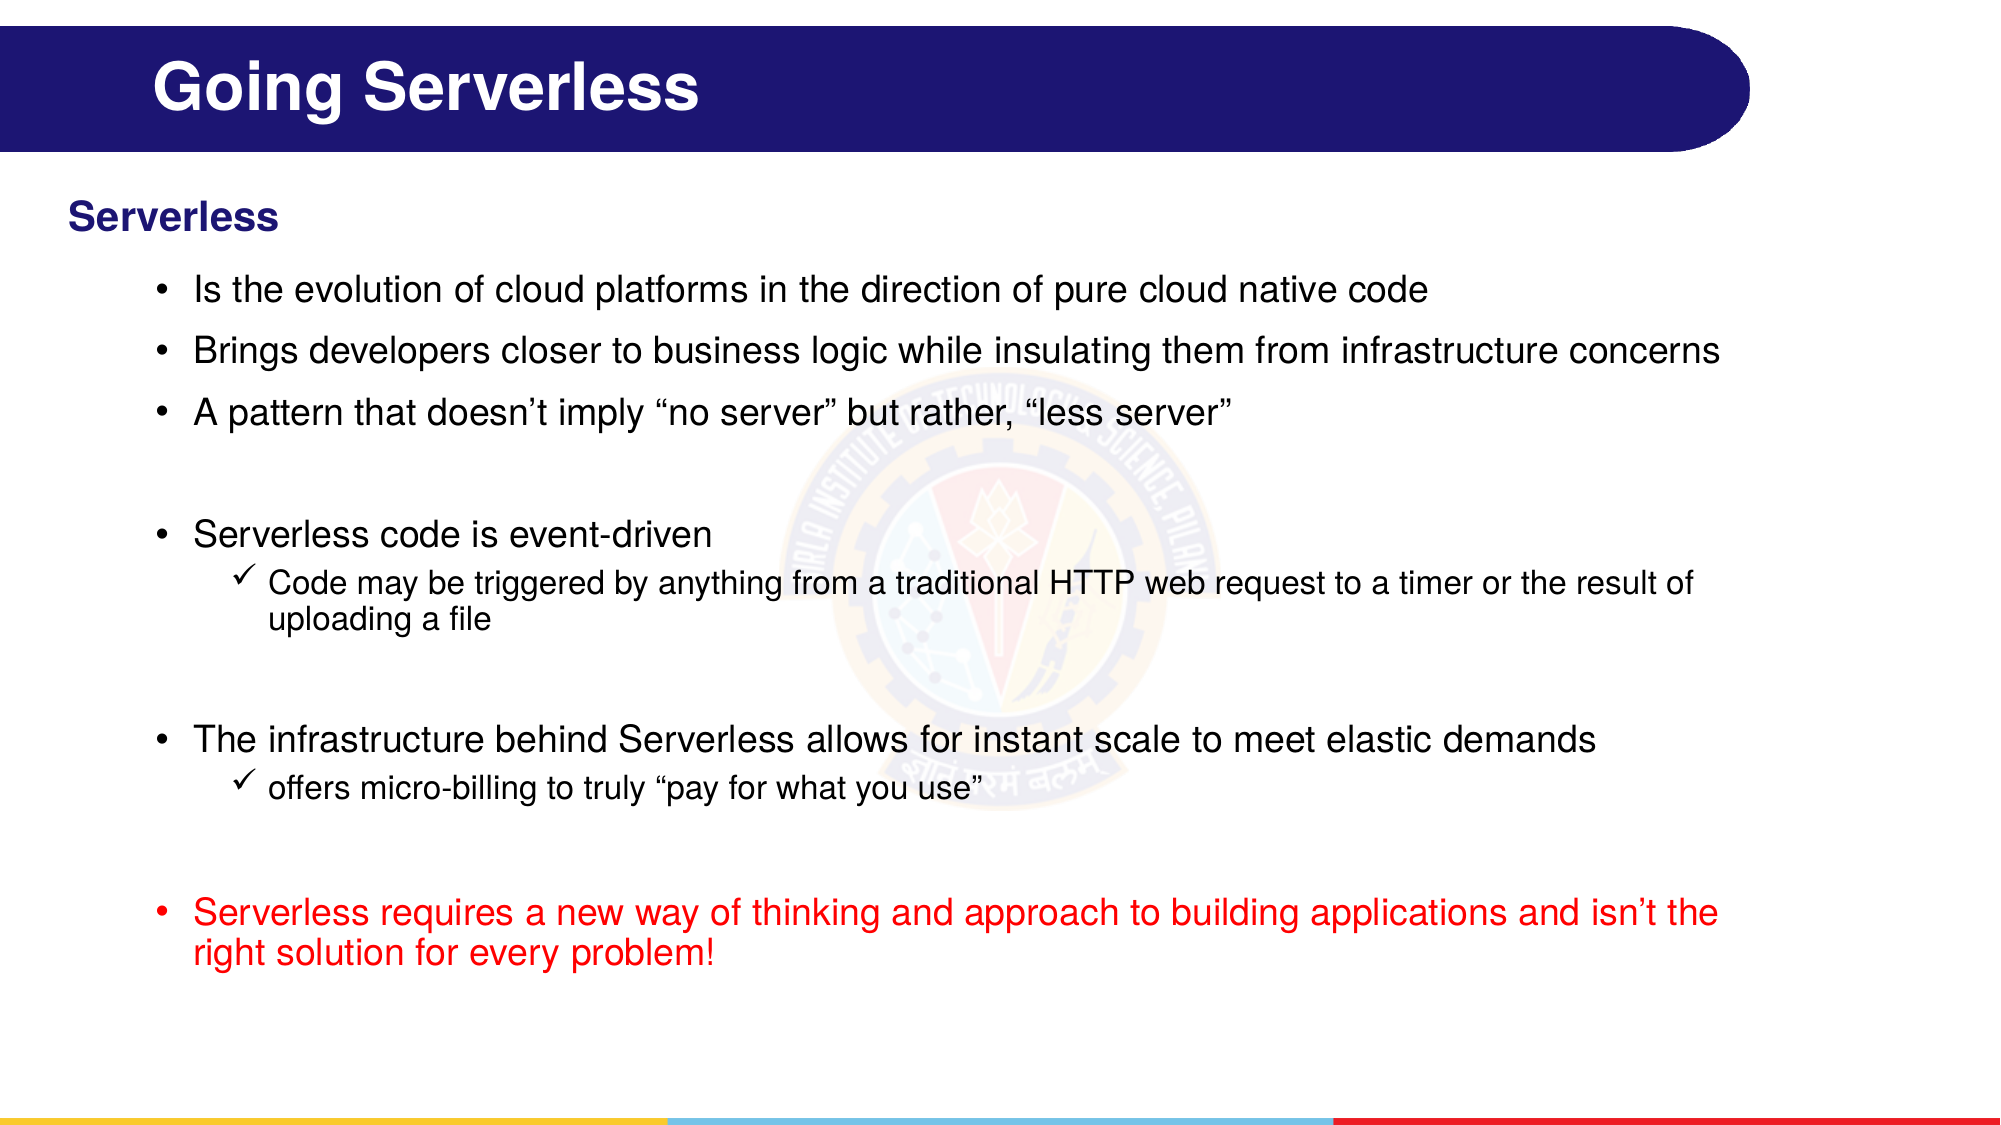

# Going Serverless
Serverless
Is the evolution of cloud platforms in the direction of pure cloud native code
Brings developers closer to business logic while insulating them from infrastructure concerns
A pattern that doesn’t imply “no server” but rather, “less server”

Serverless code is event-driven
Code may be triggered by anything from a traditional HTTP web request to a timer or the result of uploading a file

The infrastructure behind Serverless allows for instant scale to meet elastic demands
offers micro-billing to truly “pay for what you use”

Serverless requires a new way of thinking and approach to building applications and isn’t the right solution for every problem!